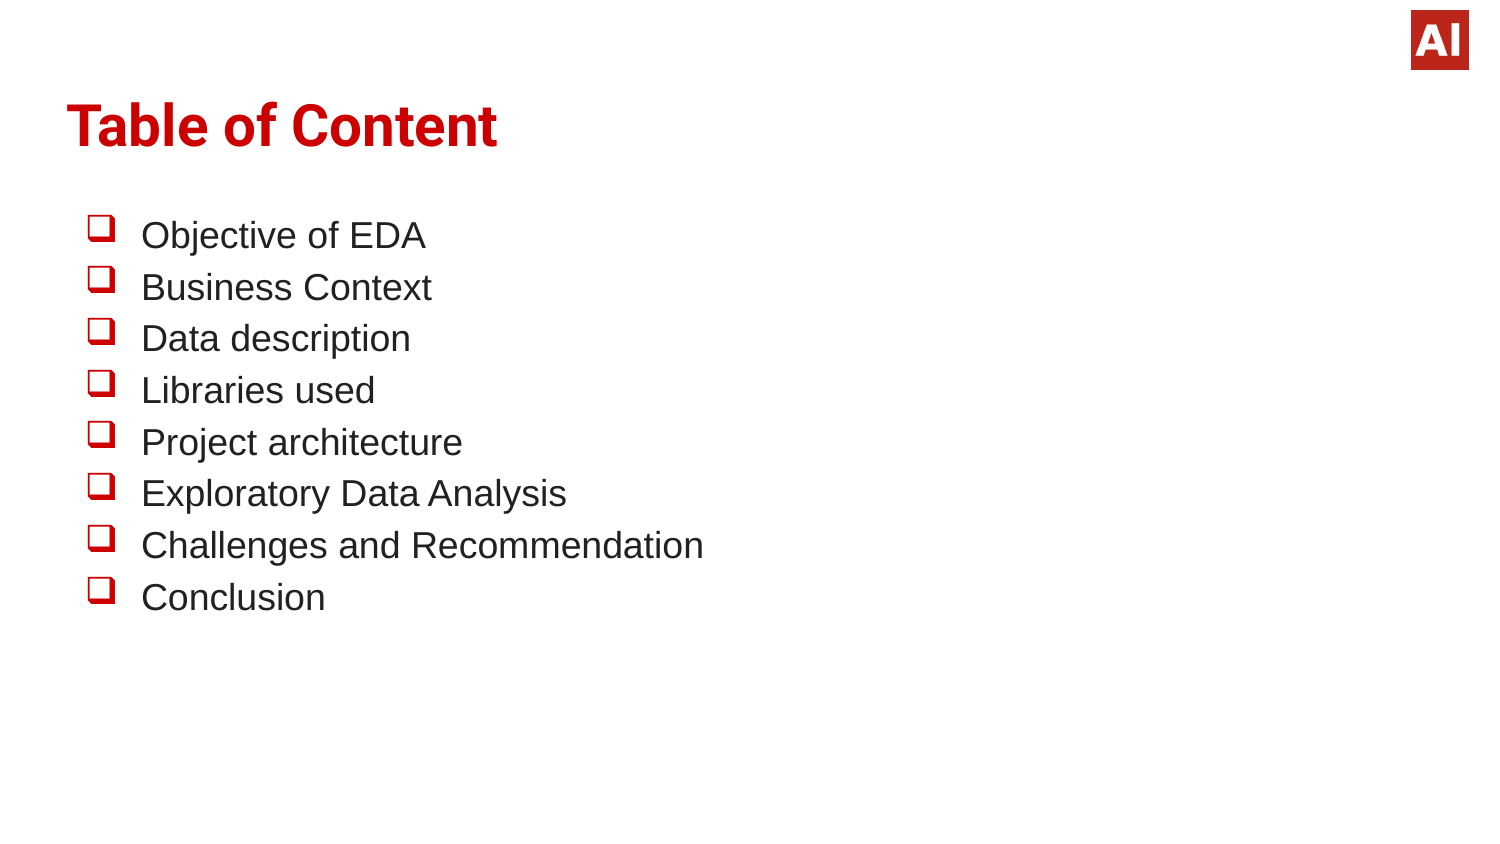

# Table of Content
Objective of EDA
Business Context
Data description
Libraries used
Project architecture
Exploratory Data Analysis
Challenges and Recommendation
Conclusion